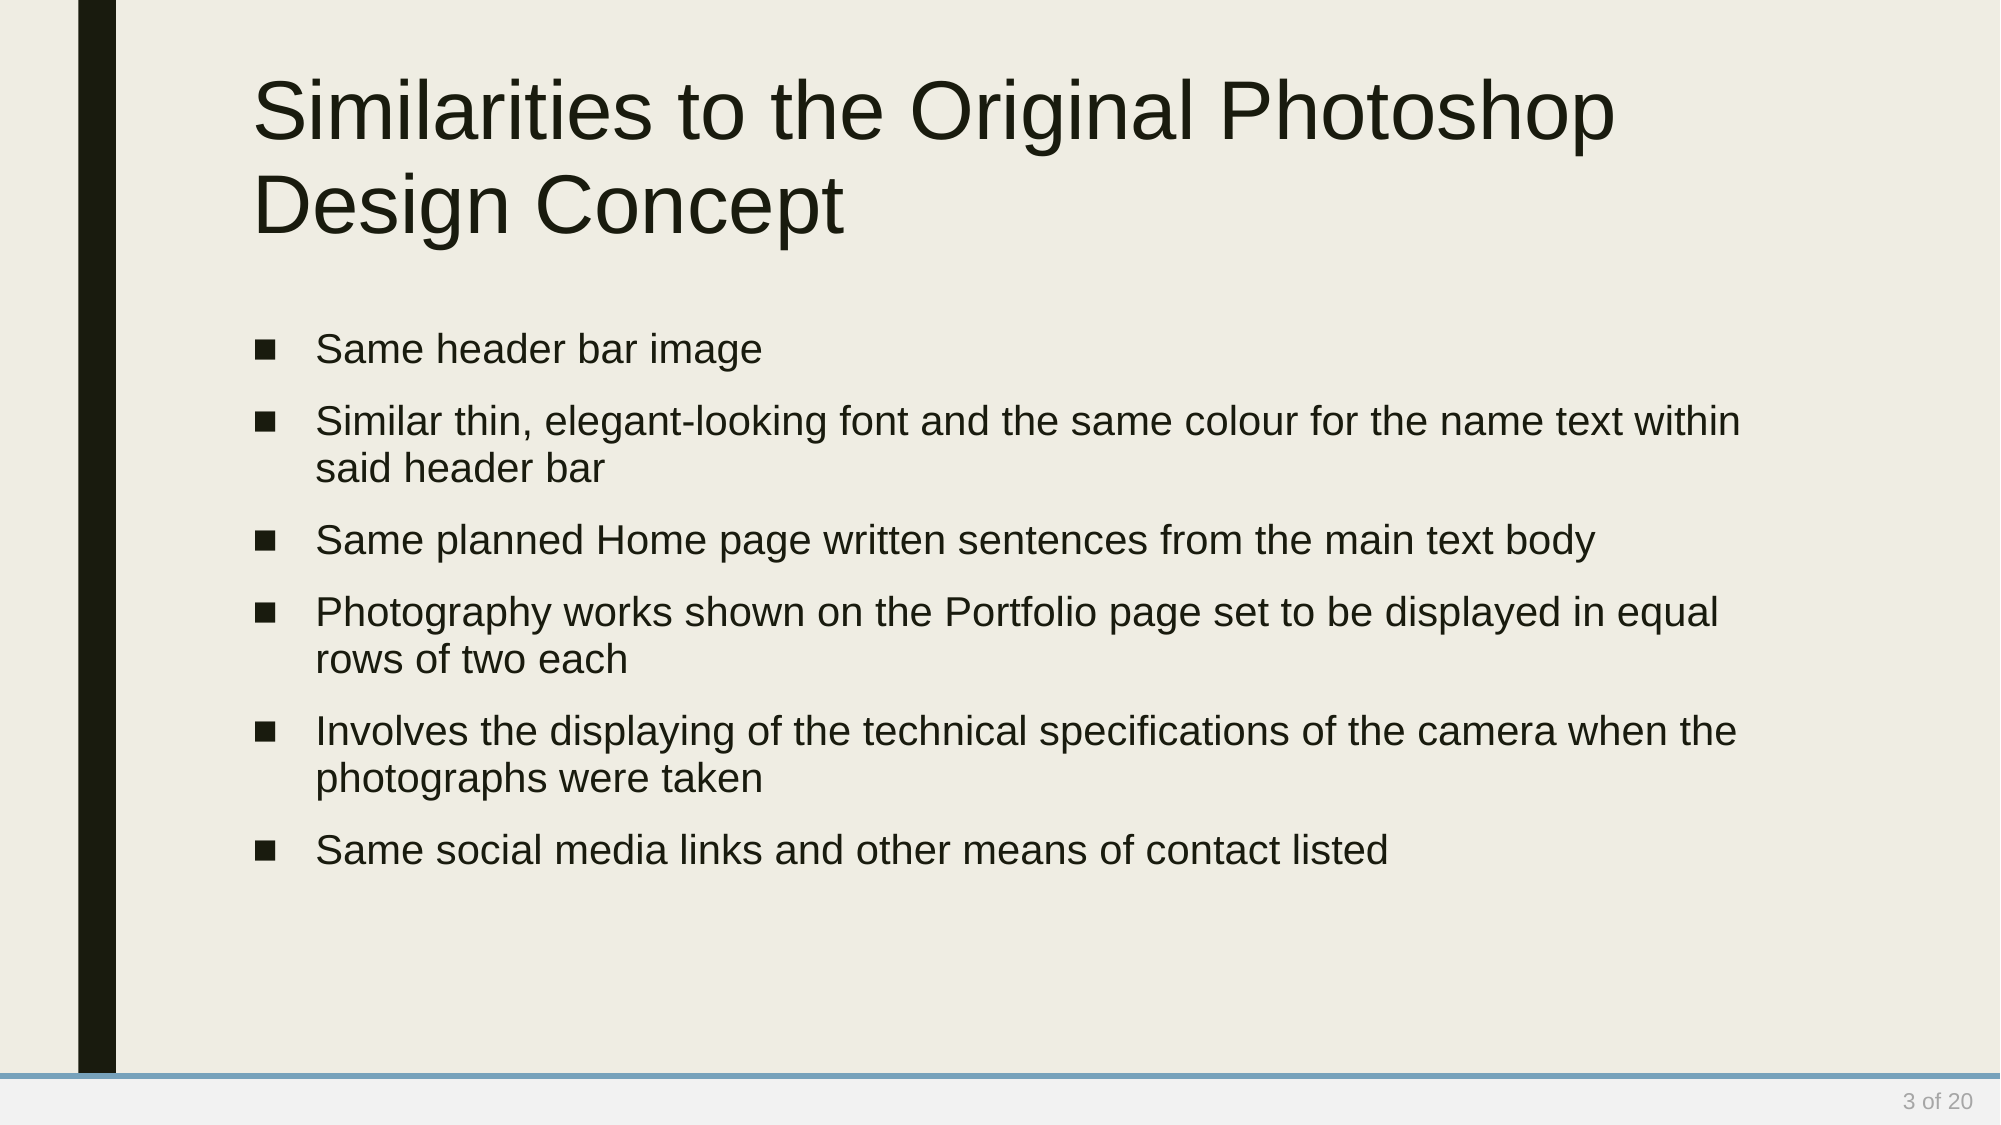

Similarities to the Original Photoshop Design Concept
Same header bar image
Similar thin, elegant-looking font and the same colour for the name text within said header bar
Same planned Home page written sentences from the main text body
Photography works shown on the Portfolio page set to be displayed in equal rows of two each
Involves the displaying of the technical specifications of the camera when the photographs were taken
Same social media links and other means of contact listed

3 of 20